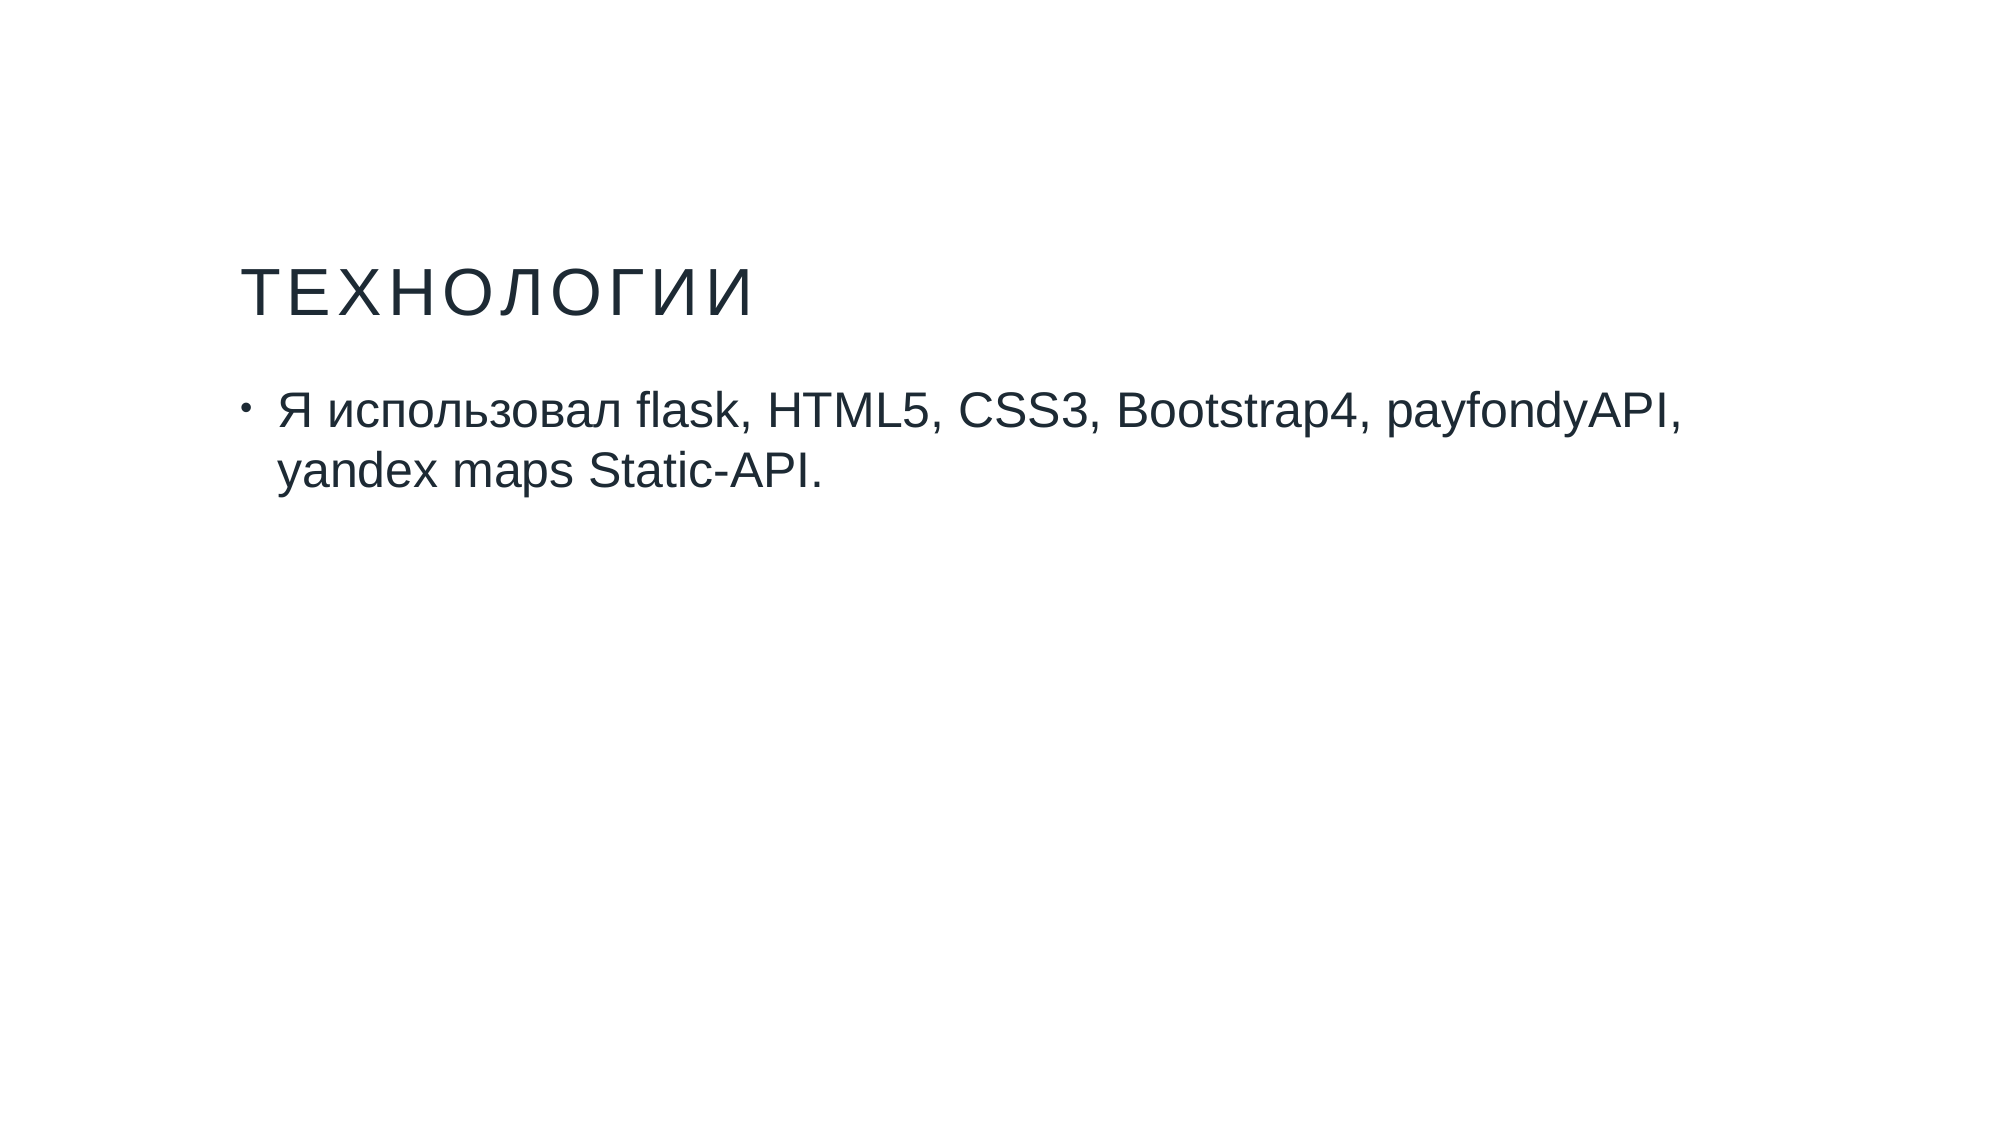

# Технологии
Я использовал flask, HTML5, CSS3, Bootstrap4, payfondyAPI, yandex maps Static-API.